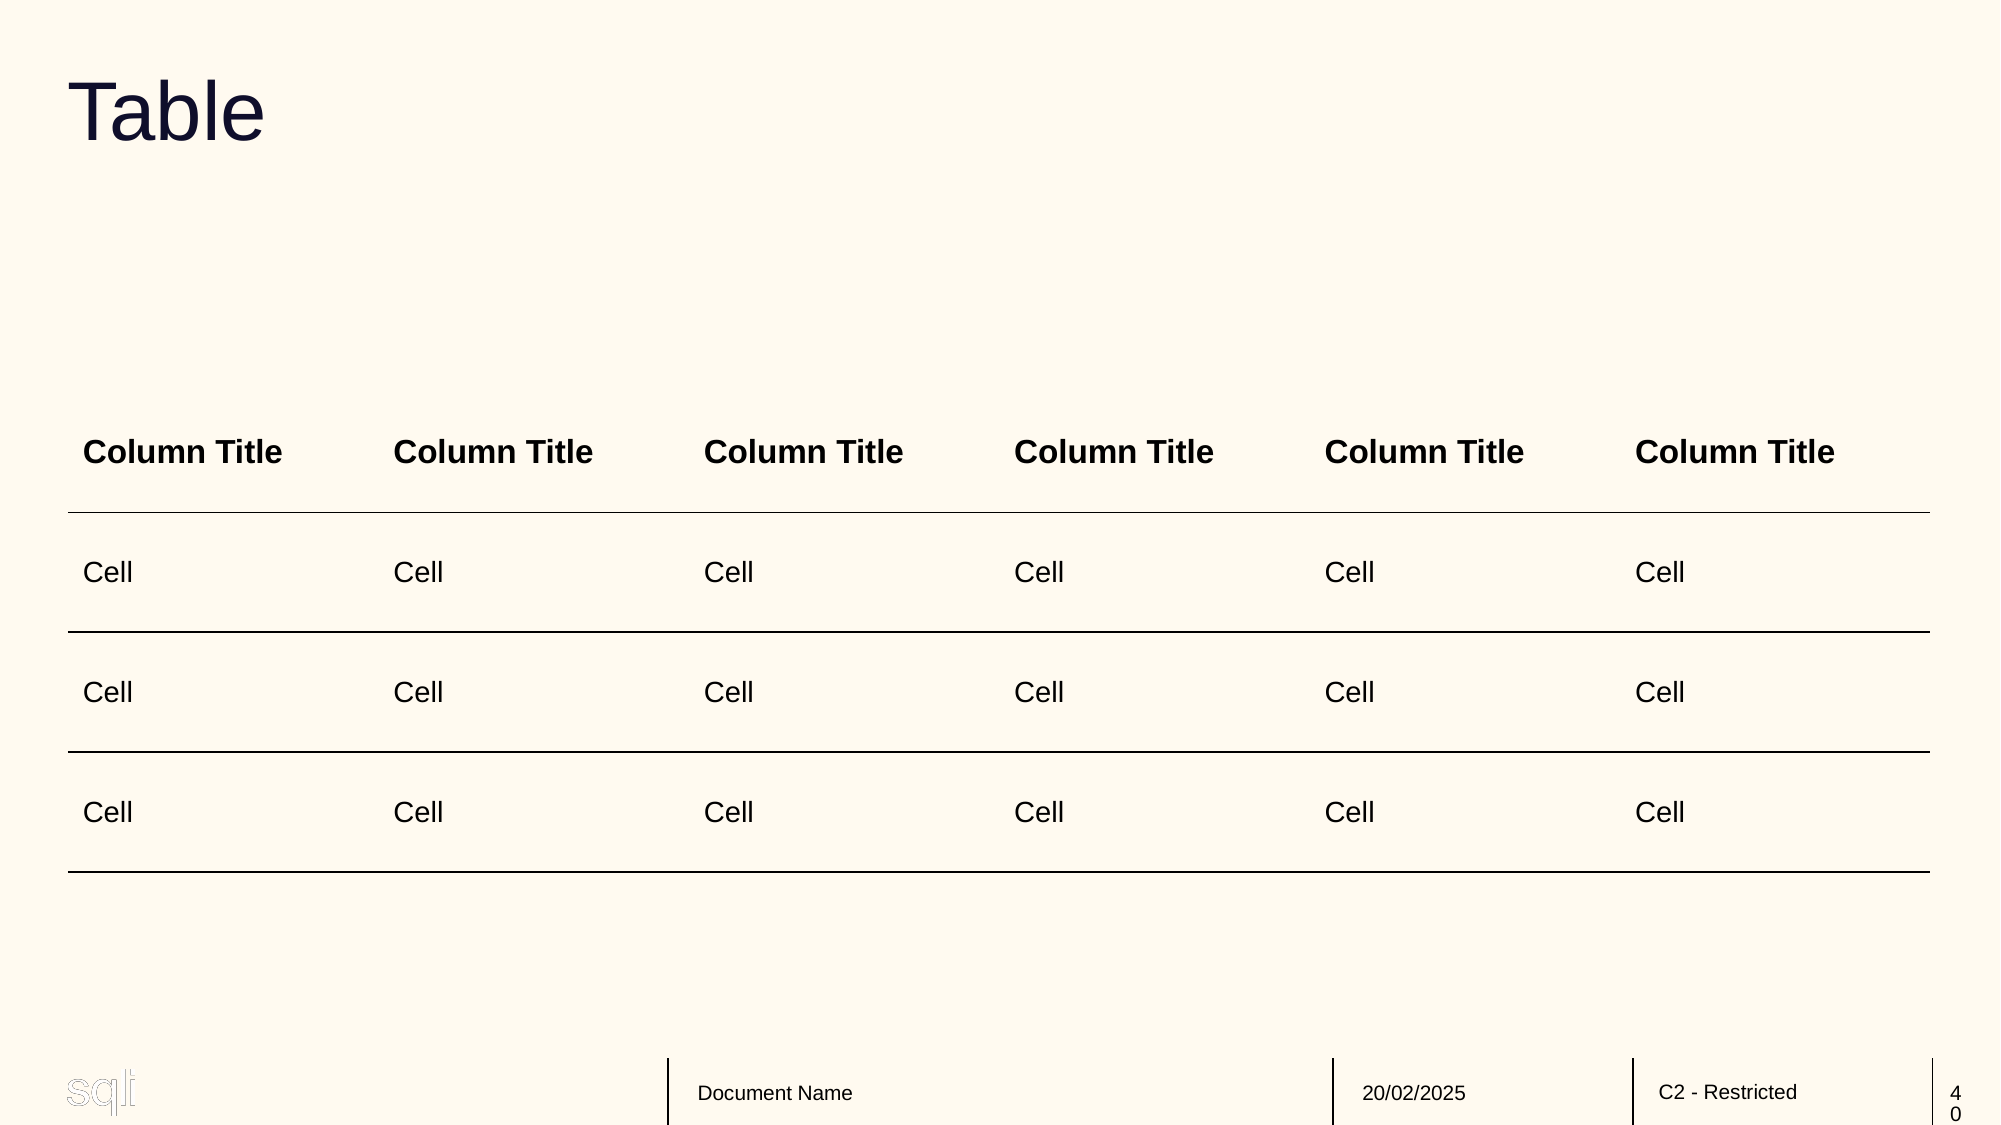

# Table
| Column Title | Column Title | Column Title | Column Title | Column Title | Column Title |
| --- | --- | --- | --- | --- | --- |
| Cell | Cell | Cell | Cell | Cell | Cell |
| Cell | Cell | Cell | Cell | Cell | Cell |
| Cell | Cell | Cell | Cell | Cell | Cell |
Document Name
20/02/2025
40